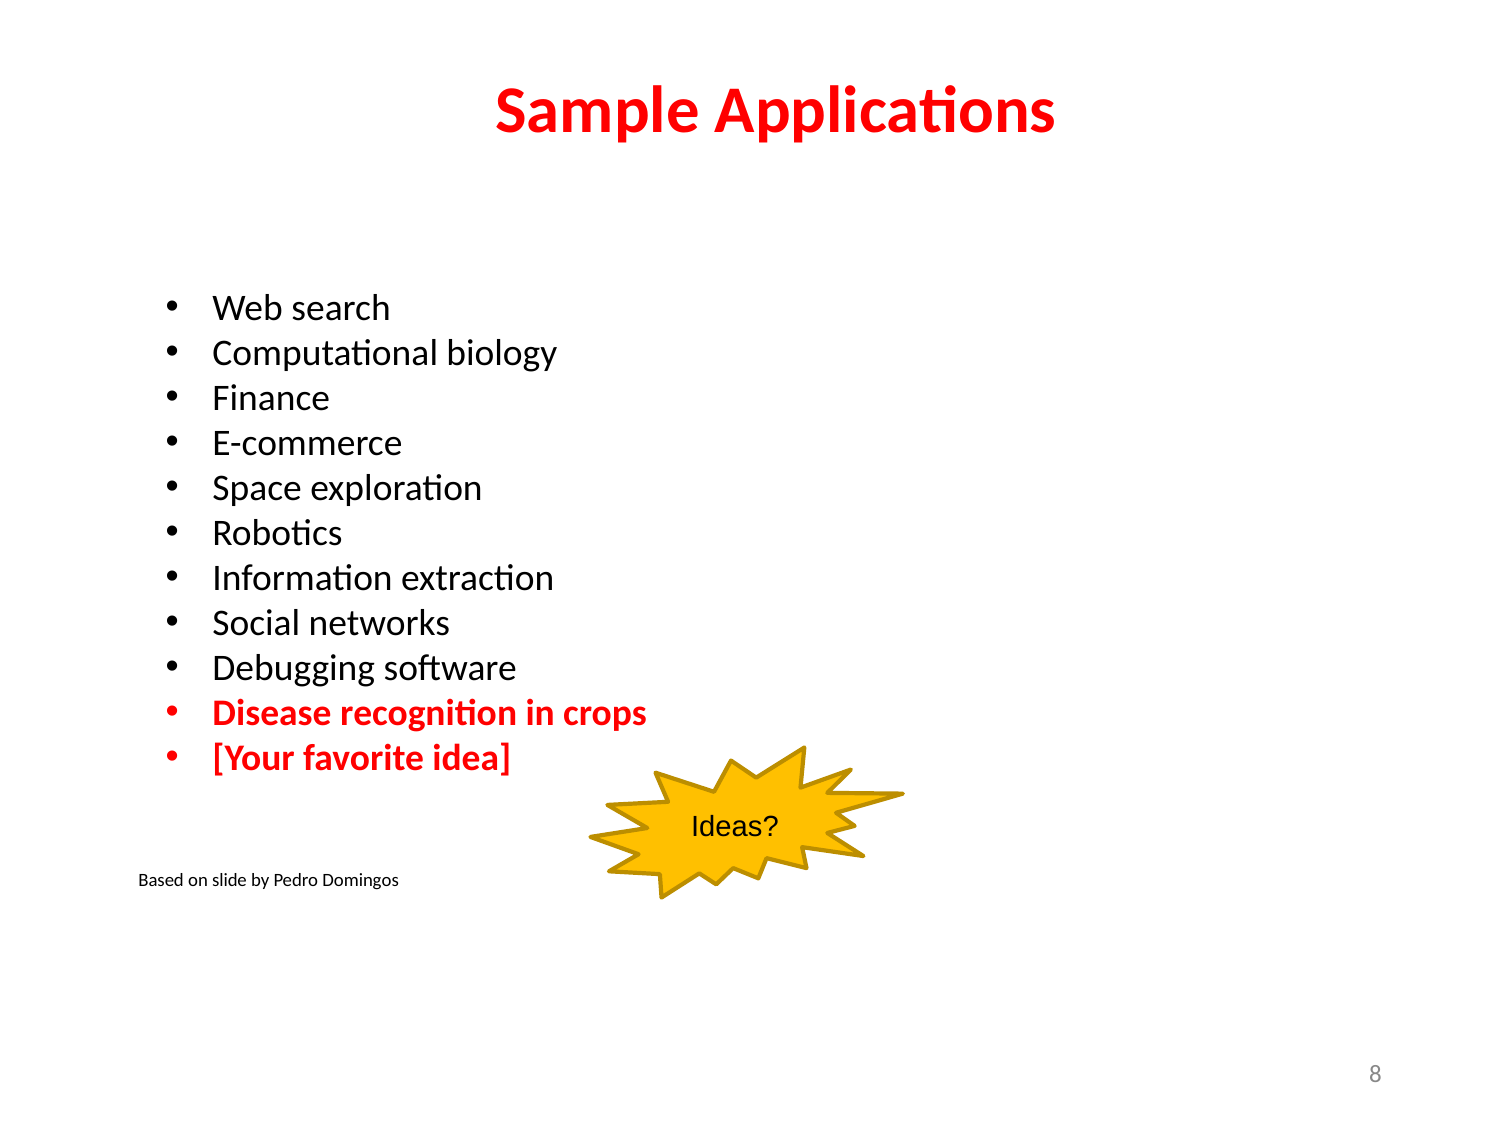

# Sample Applications
Web search
Computational biology
Finance
E-commerce
Space exploration
Robotics
Information extraction
Social networks
Debugging software
Disease recognition in crops
[Your favorite idea]
Ideas?
Based on slide by Pedro Domingos
8